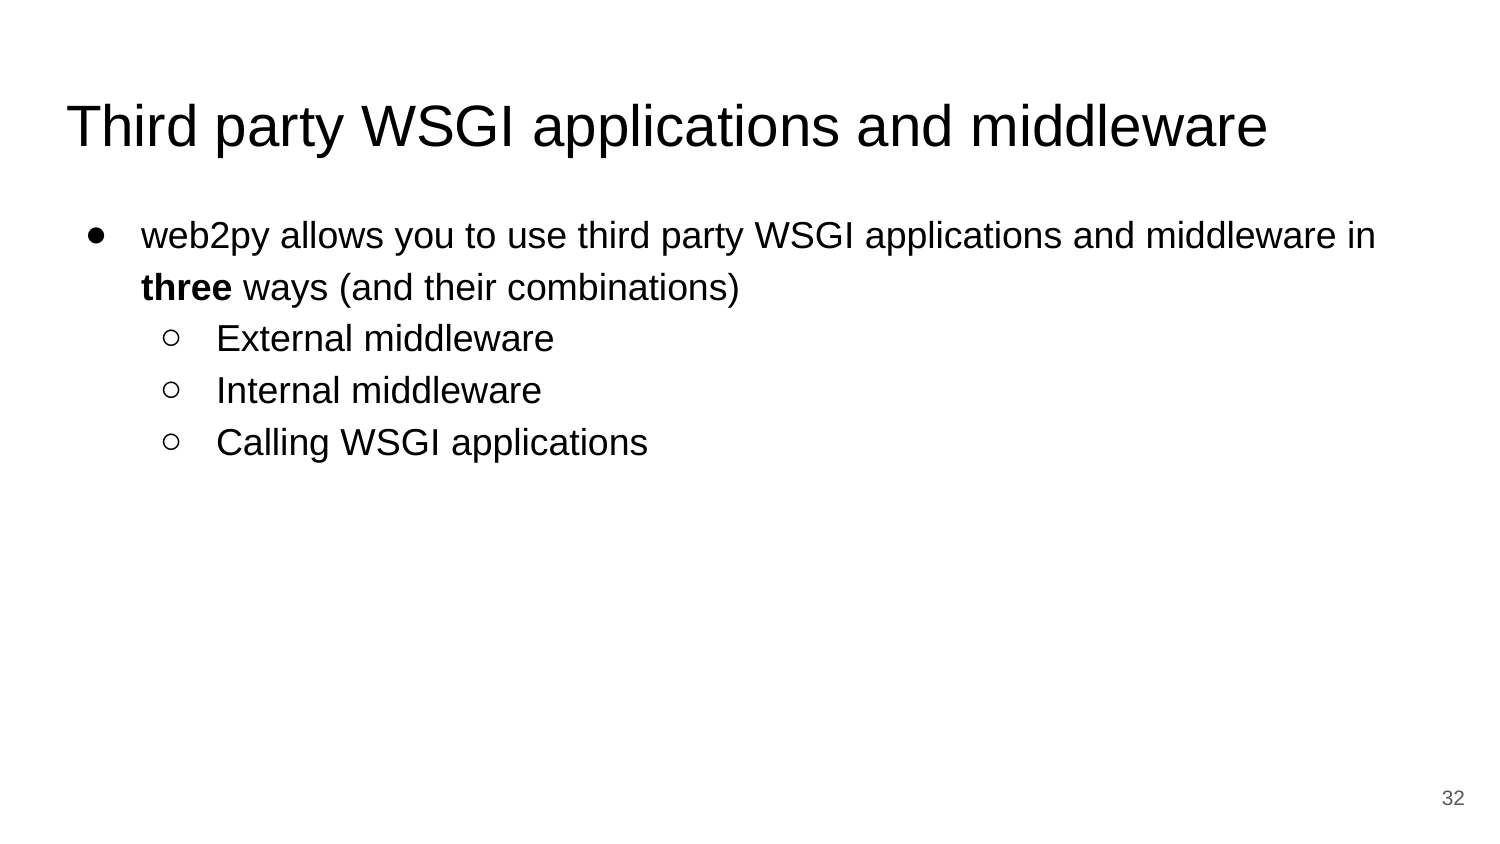

# Third party WSGI applications and middleware
web2py allows you to use third party WSGI applications and middleware in three ways (and their combinations)
External middleware
Internal middleware
Calling WSGI applications
32